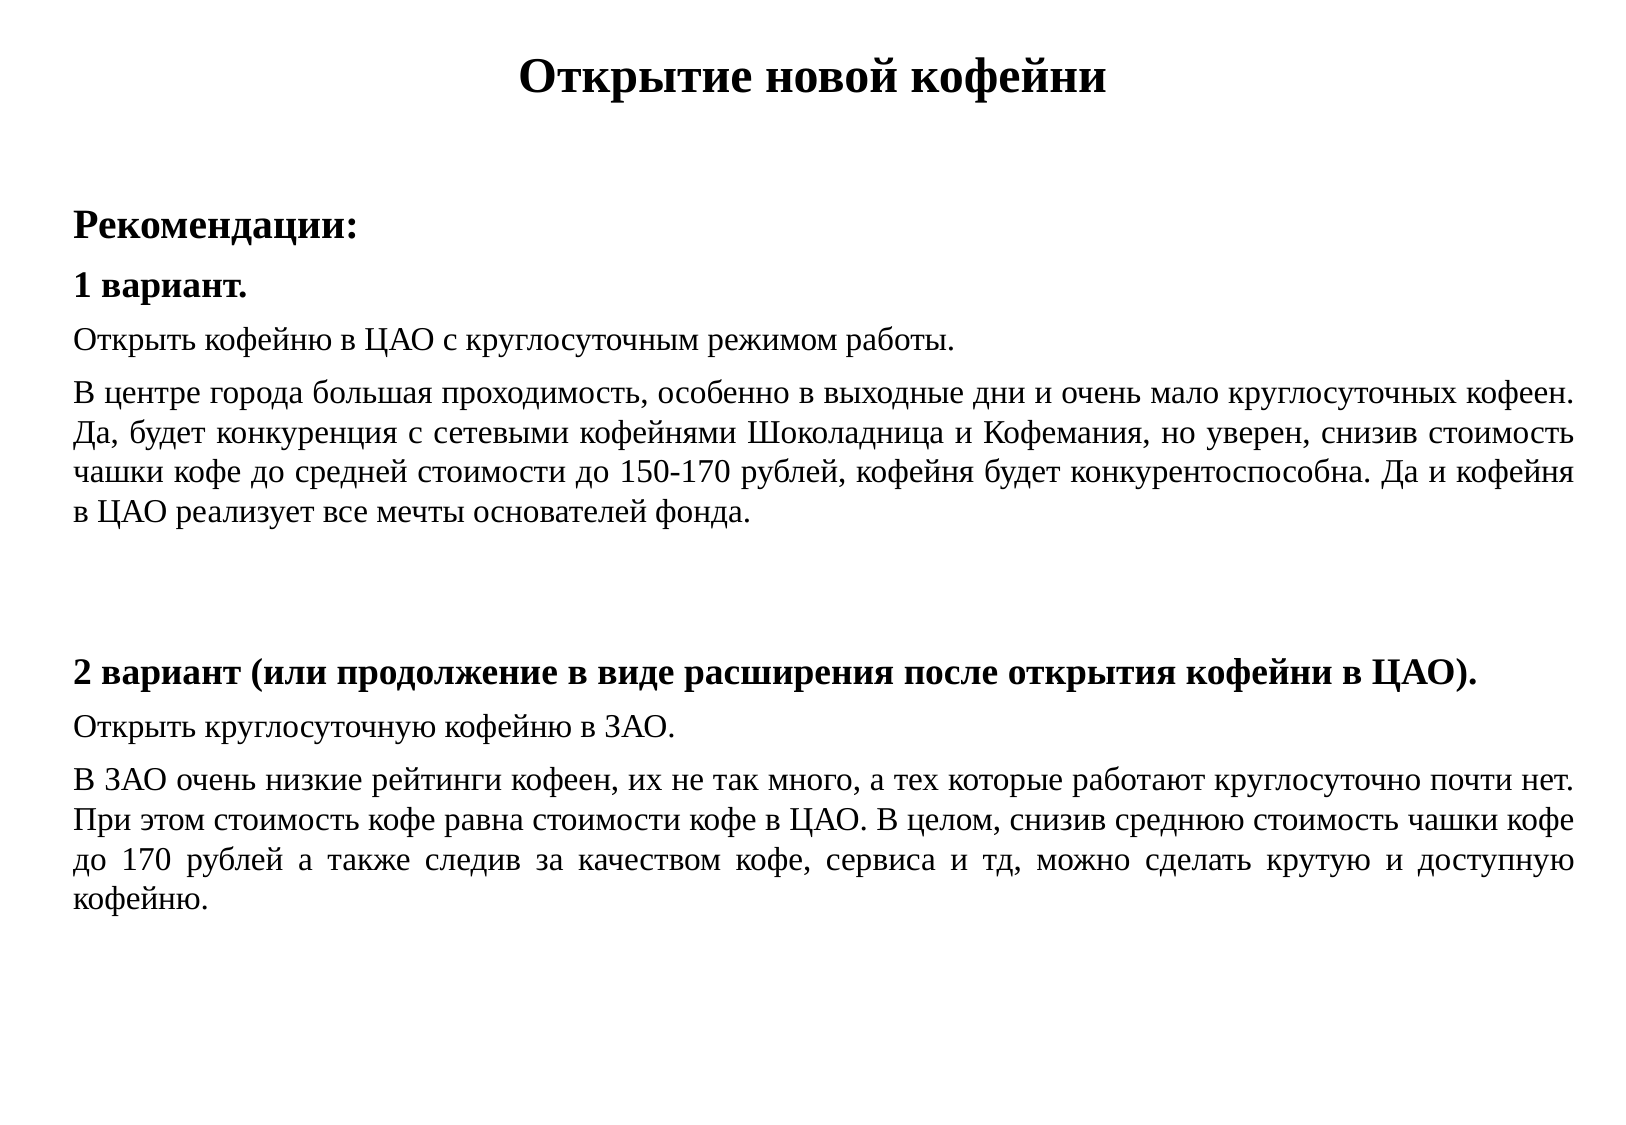

Открытие новой кофейни
Рекомендации:
1 вариант.
Открыть кофейню в ЦАО с круглосуточным режимом работы.
В центре города большая проходимость, особенно в выходные дни и очень мало круглосуточных кофеен. Да, будет конкуренция с сетевыми кофейнями Шоколадница и Кофемания, но уверен, снизив стоимость чашки кофе до средней стоимости до 150-170 рублей, кофейня будет конкурентоспособна. Да и кофейня в ЦАО реализует все мечты основателей фонда.

2 вариант (или продолжение в виде расширения после открытия кофейни в ЦАО).
Открыть круглосуточную кофейню в ЗАО.
В ЗАО очень низкие рейтинги кофеен, их не так много, а тех которые работают круглосуточно почти нет. При этом стоимость кофе равна стоимости кофе в ЦАО. В целом, снизив среднюю стоимость чашки кофе до 170 рублей а также следив за качеством кофе, сервиса и тд, можно сделать крутую и доступную кофейню.